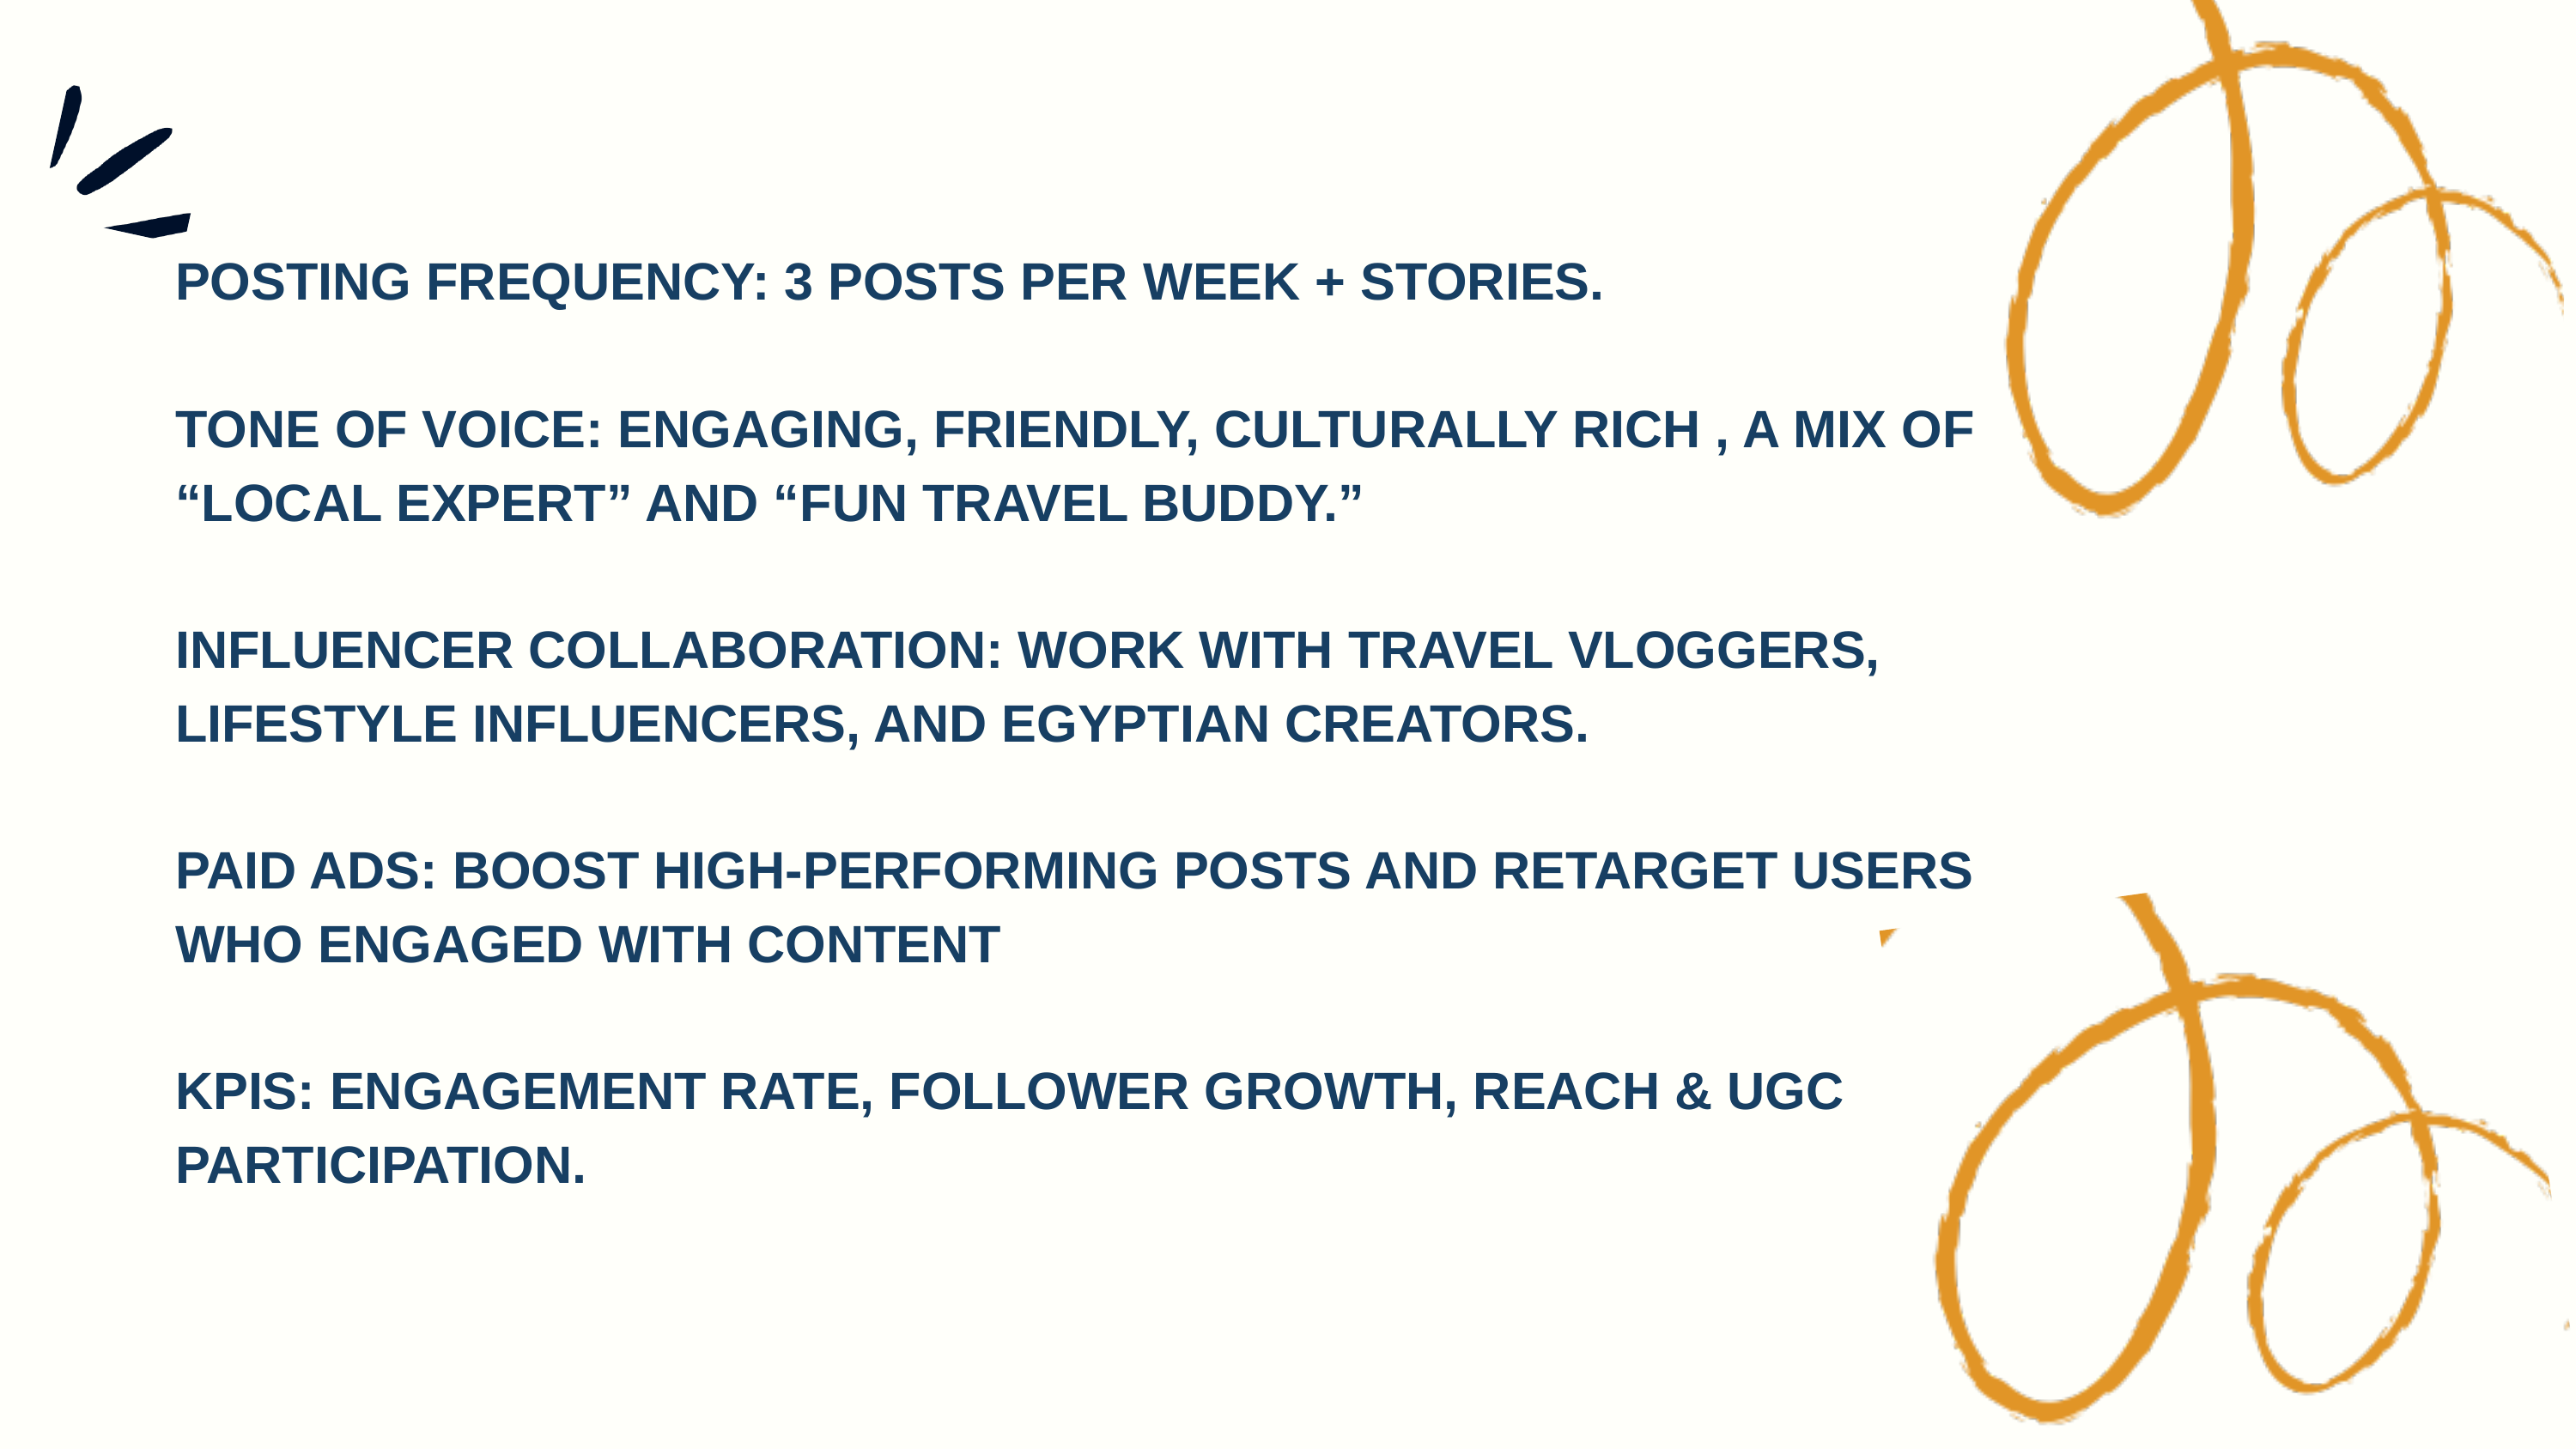

POSTING FREQUENCY: 3 POSTS PER WEEK + STORIES.

TONE OF VOICE: ENGAGING, FRIENDLY, CULTURALLY RICH , A MIX OF “LOCAL EXPERT” AND “FUN TRAVEL BUDDY.”

INFLUENCER COLLABORATION: WORK WITH TRAVEL VLOGGERS, LIFESTYLE INFLUENCERS, AND EGYPTIAN CREATORS.

PAID ADS: BOOST HIGH-PERFORMING POSTS AND RETARGET USERS WHO ENGAGED WITH CONTENT

KPIS: ENGAGEMENT RATE, FOLLOWER GROWTH, REACH & UGC PARTICIPATION.